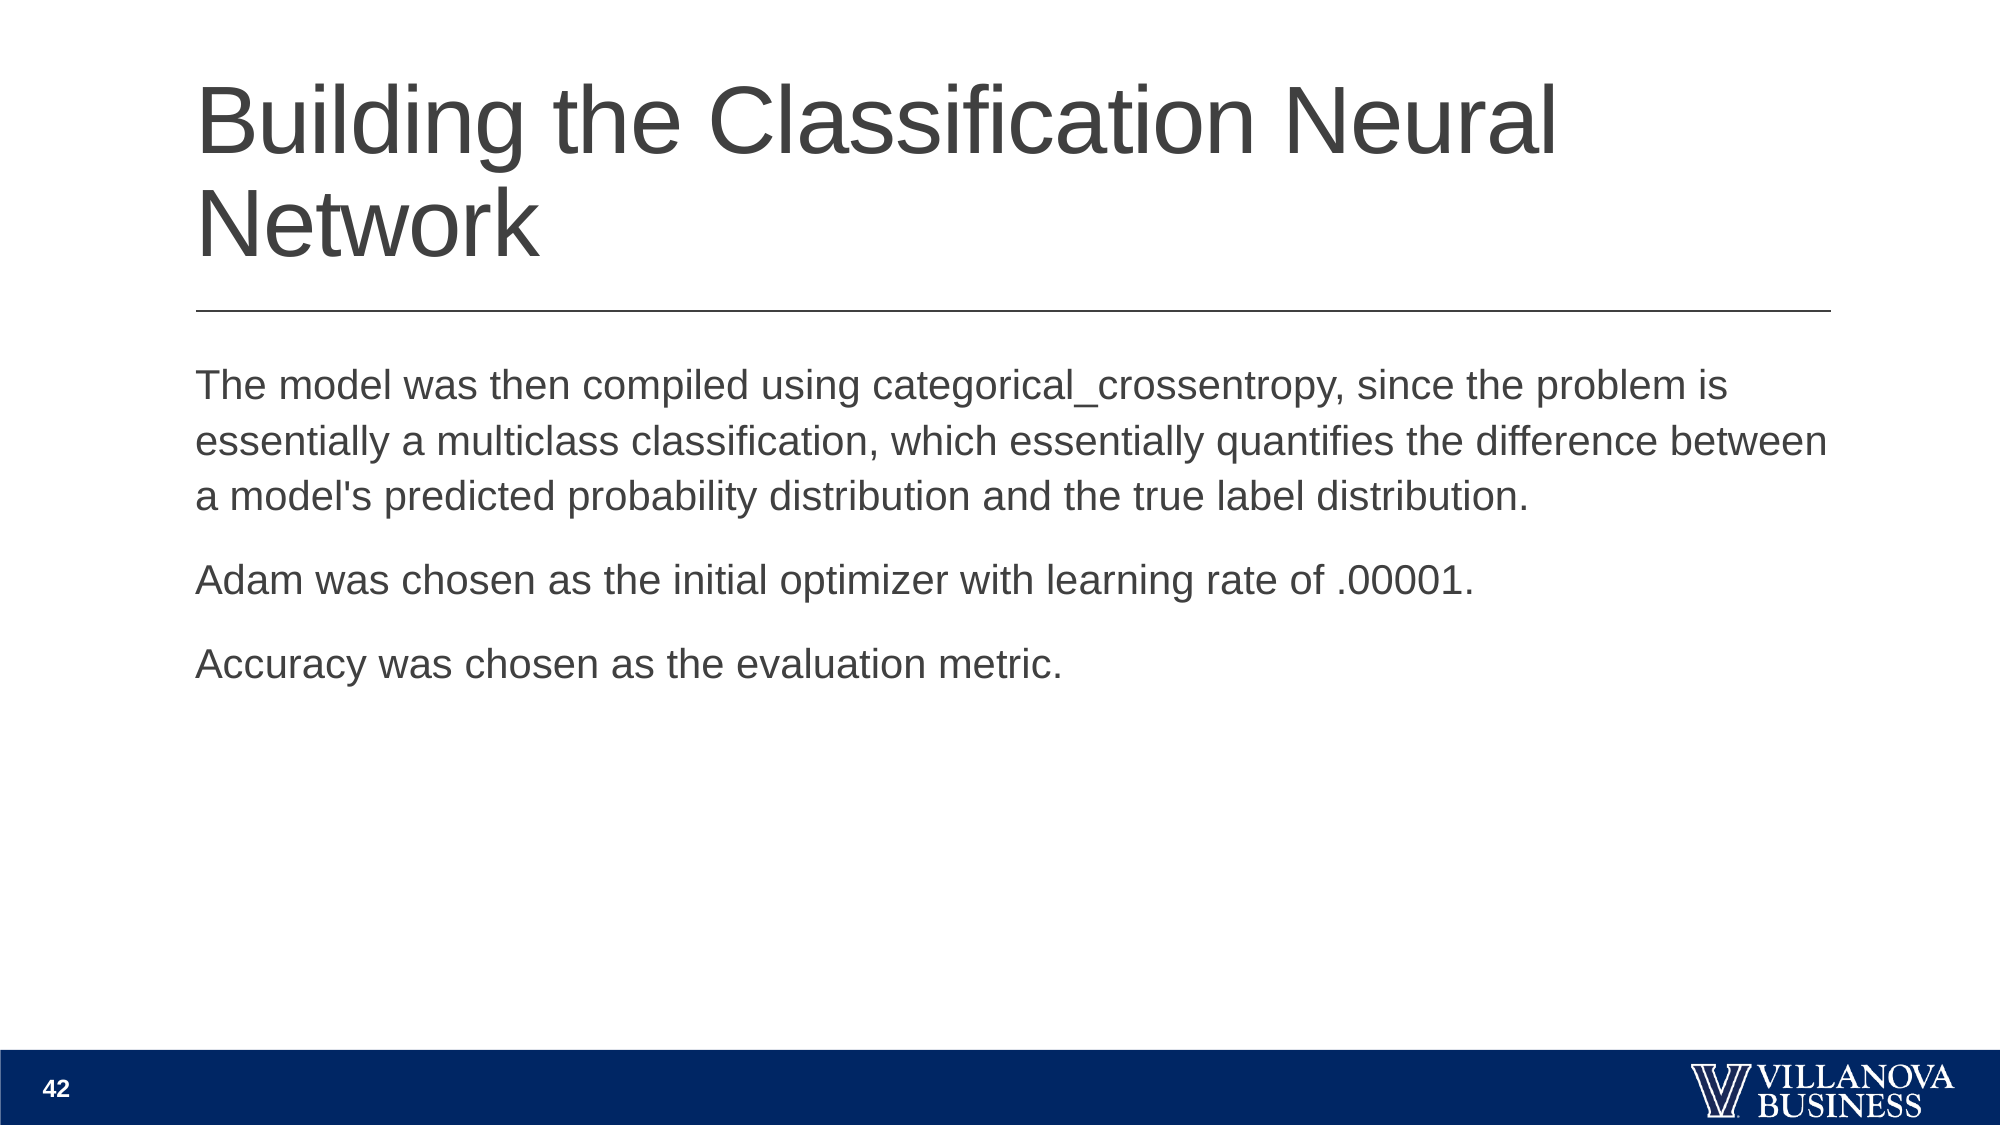

# Building the Classification Neural Network
The model was then compiled using categorical_crossentropy, since the problem is essentially a multiclass classification, which essentially quantifies the difference between a model's predicted probability distribution and the true label distribution.
Adam was chosen as the initial optimizer with learning rate of .00001.
Accuracy was chosen as the evaluation metric.

42